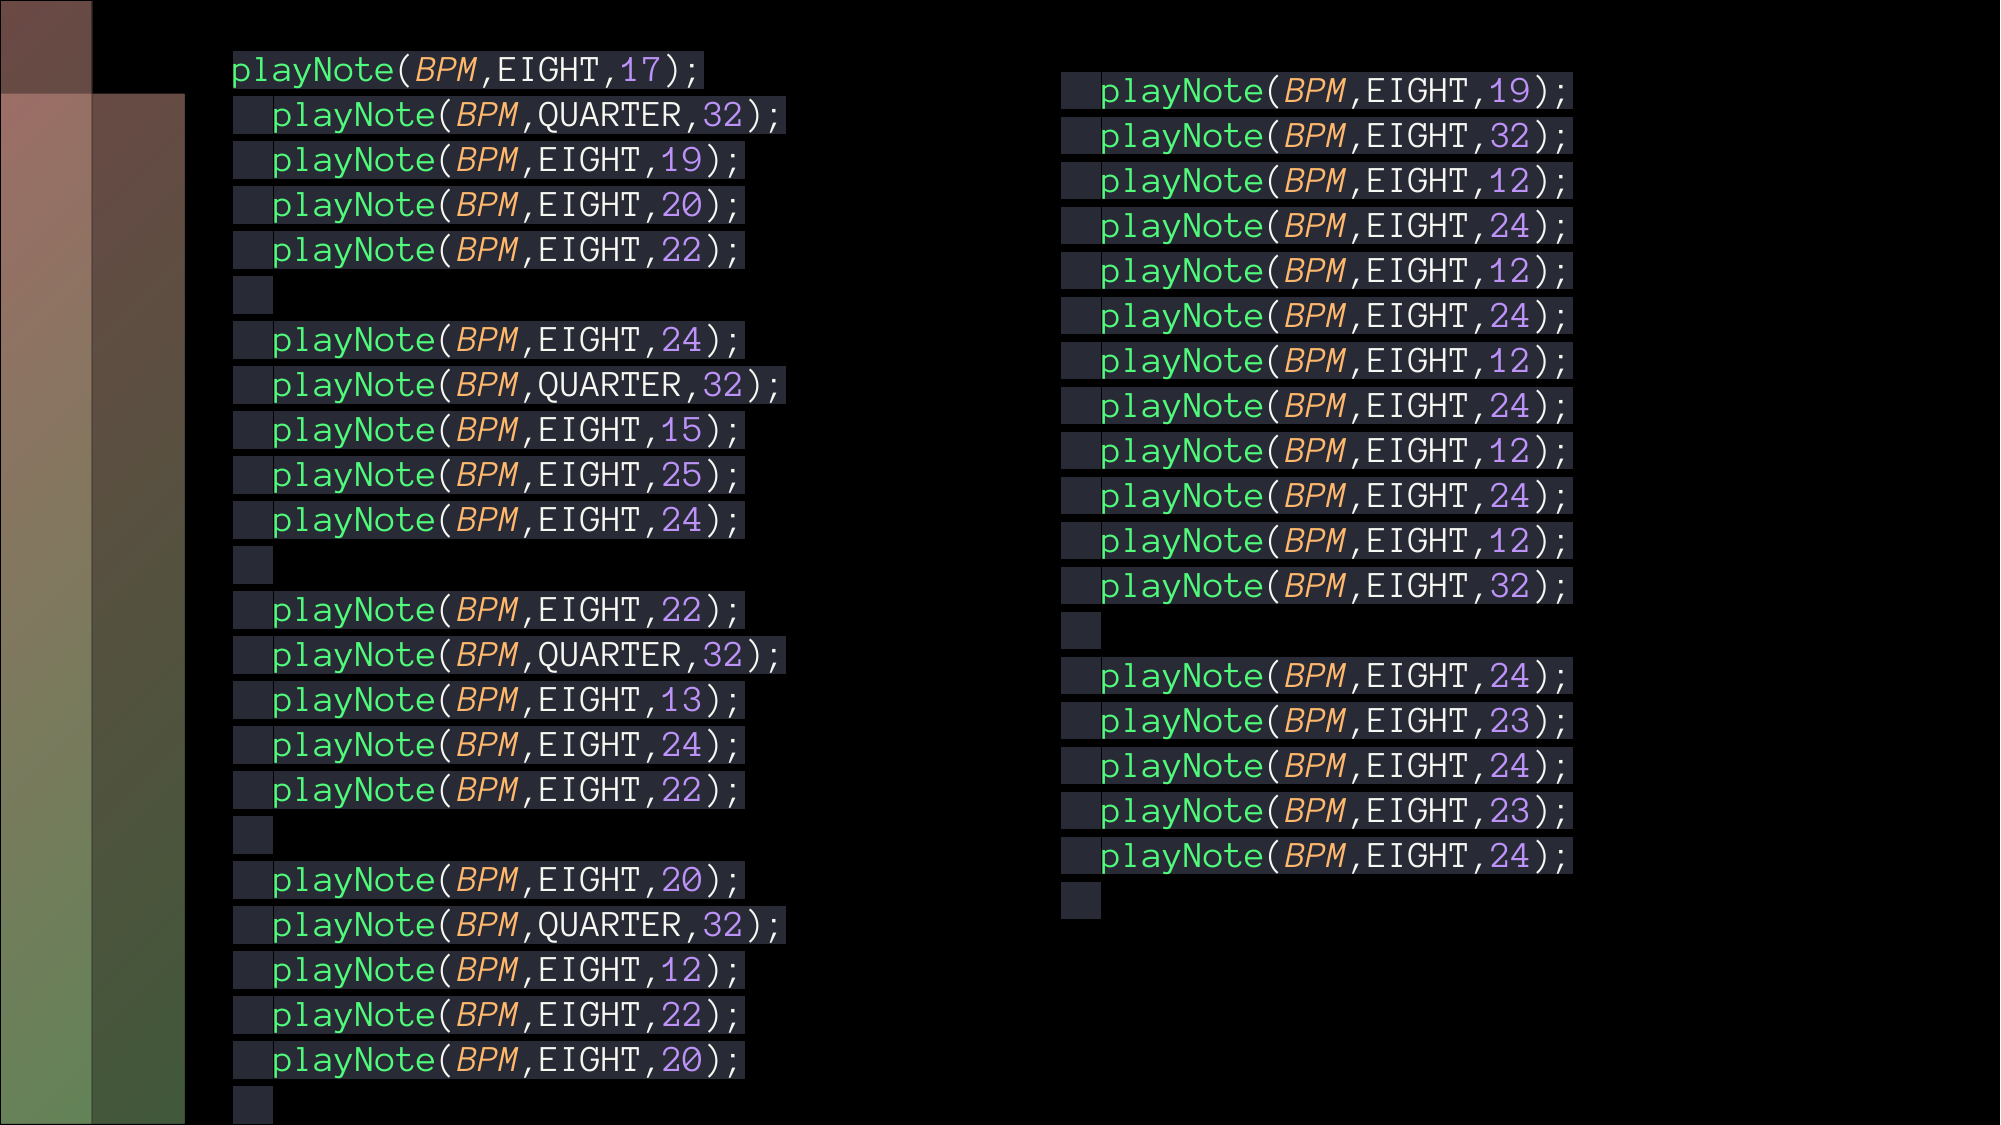

playNote(BPM,EIGHT,17);
  playNote(BPM,QUARTER,32);
  playNote(BPM,EIGHT,19);
  playNote(BPM,EIGHT,20);
  playNote(BPM,EIGHT,22);

  playNote(BPM,EIGHT,24);
  playNote(BPM,QUARTER,32);
  playNote(BPM,EIGHT,15);
  playNote(BPM,EIGHT,25);
  playNote(BPM,EIGHT,24);

  playNote(BPM,EIGHT,22);
  playNote(BPM,QUARTER,32);
  playNote(BPM,EIGHT,13);
  playNote(BPM,EIGHT,24);
  playNote(BPM,EIGHT,22);

  playNote(BPM,EIGHT,20);
  playNote(BPM,QUARTER,32);
  playNote(BPM,EIGHT,12);
  playNote(BPM,EIGHT,22);
  playNote(BPM,EIGHT,20);

  playNote(BPM,EIGHT,19);
  playNote(BPM,EIGHT,32);
  playNote(BPM,EIGHT,12);
  playNote(BPM,EIGHT,24);
  playNote(BPM,EIGHT,12);
  playNote(BPM,EIGHT,24);
  playNote(BPM,EIGHT,12);
  playNote(BPM,EIGHT,24);
  playNote(BPM,EIGHT,12);
  playNote(BPM,EIGHT,24);
  playNote(BPM,EIGHT,12);
  playNote(BPM,EIGHT,32);

  playNote(BPM,EIGHT,24);
  playNote(BPM,EIGHT,23);
  playNote(BPM,EIGHT,24);
  playNote(BPM,EIGHT,23);
  playNote(BPM,EIGHT,24);